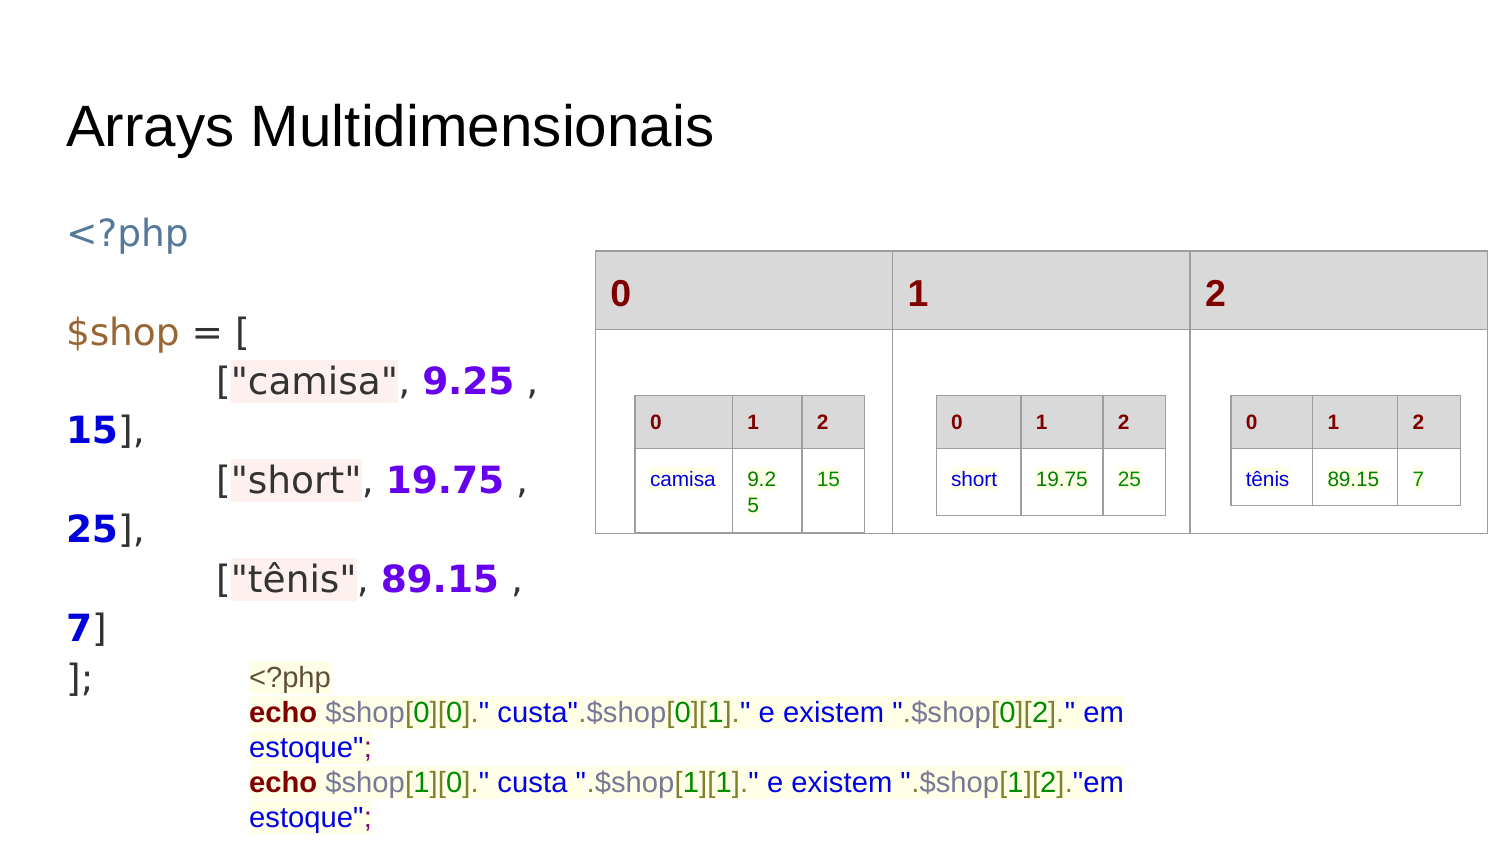

# Arrays Multidimensionais
<?php
$shop = [
	["camisa", 9.25 , 15],
	["short", 19.75 , 25],
	["tênis", 89.15 , 7]
];

| 0 | 1 | 2 |
| --- | --- | --- |
|  |  |  |
| 0 | 1 | 2 |
| --- | --- | --- |
| camisa | 9.25 | 15 |
| 0 | 1 | 2 |
| --- | --- | --- |
| short | 19.75 | 25 |
| 0 | 1 | 2 |
| --- | --- | --- |
| tênis | 89.15 | 7 |
<?php
echo $shop[0][0]." custa".$shop[0][1]." e existem ".$shop[0][2]." em estoque";
echo $shop[1][0]." custa ".$shop[1][1]." e existem ".$shop[1][2]."em estoque";